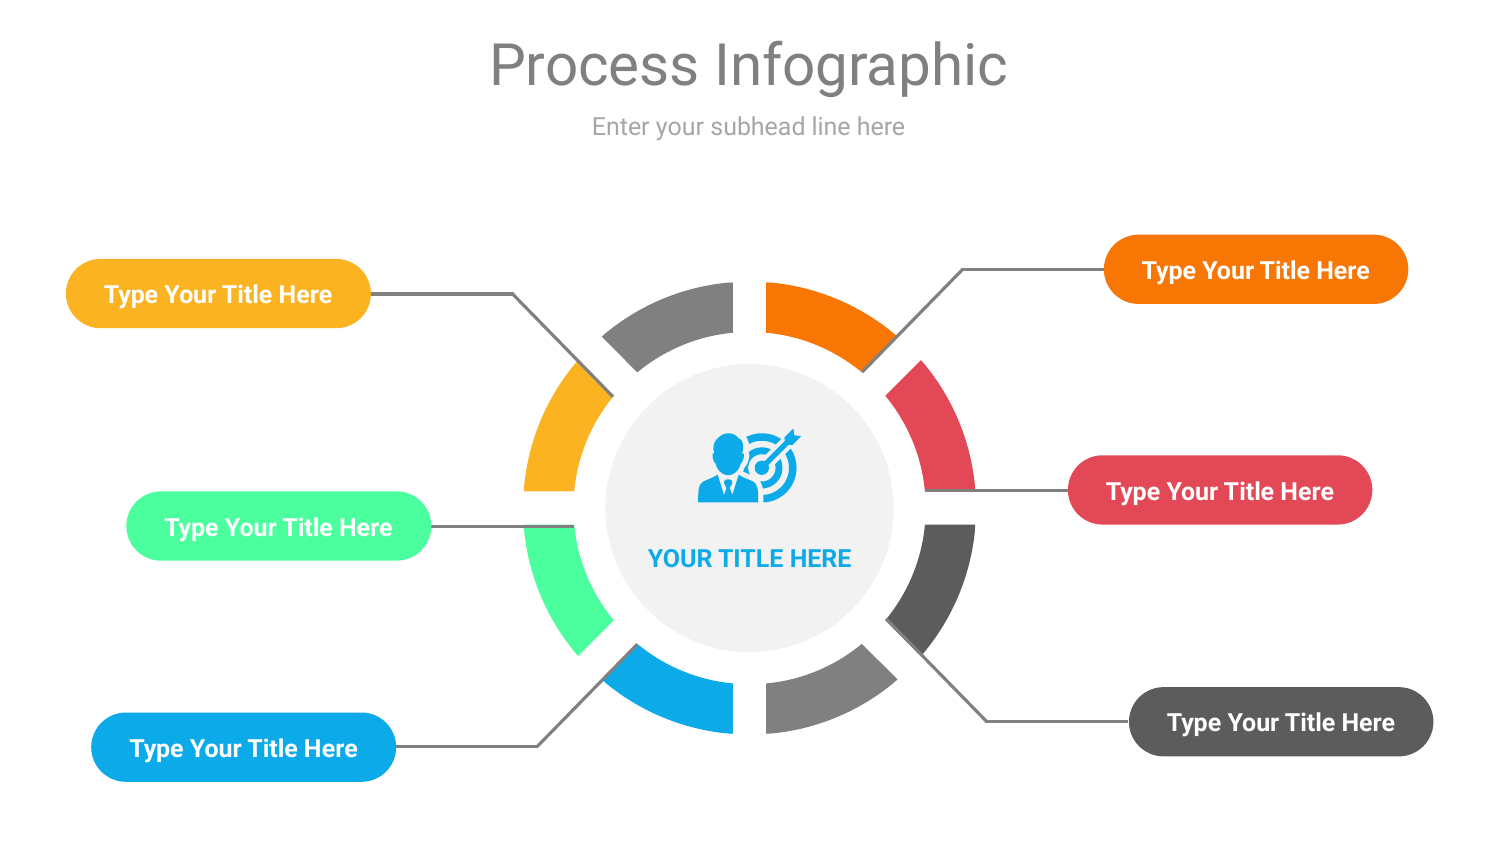

# Process Infographic
Enter your subhead line here
Type Your Title Here
Type Your Title Here

Type Your Title Here
Type Your Title Here
YOUR TITLE HERE
Type Your Title Here
Type Your Title Here